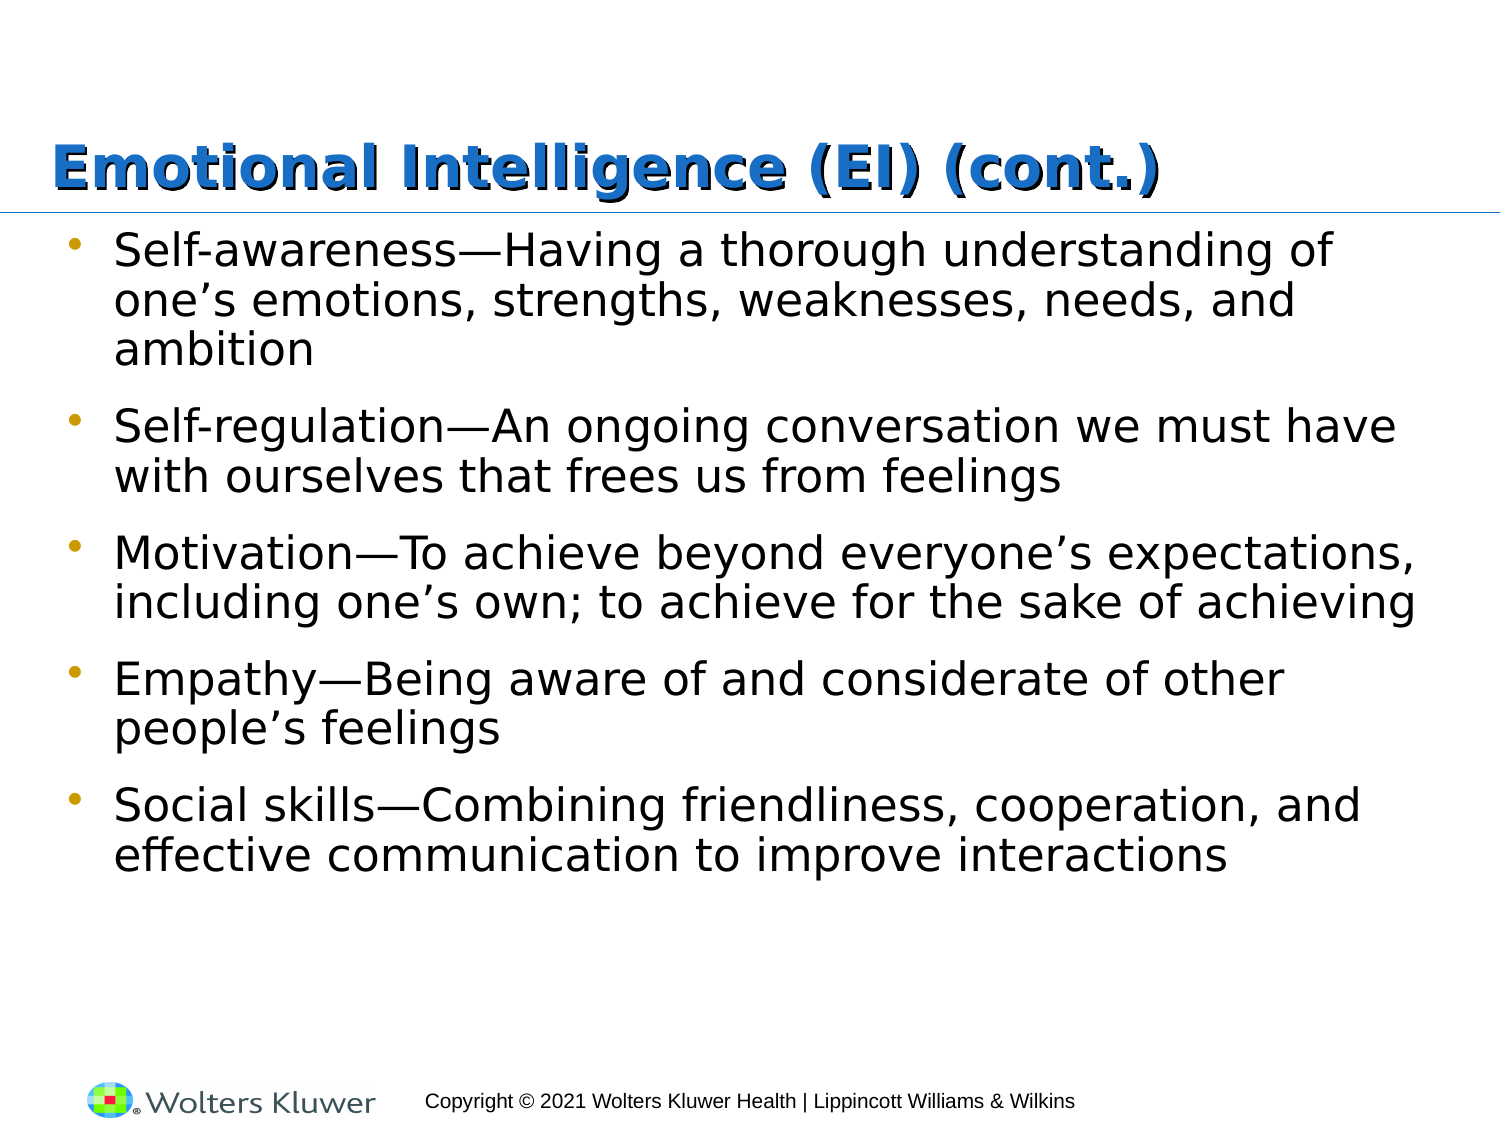

# Emotional Intelligence (EI) (cont.)
Self-awareness—Having a thorough understanding of one’s emotions, strengths, weaknesses, needs, and ambition
Self-regulation—An ongoing conversation we must have with ourselves that frees us from feelings
Motivation—To achieve beyond everyone’s expectations, including one’s own; to achieve for the sake of achieving
Empathy—Being aware of and considerate of other people’s feelings
Social skills—Combining friendliness, cooperation, and effective communication to improve interactions